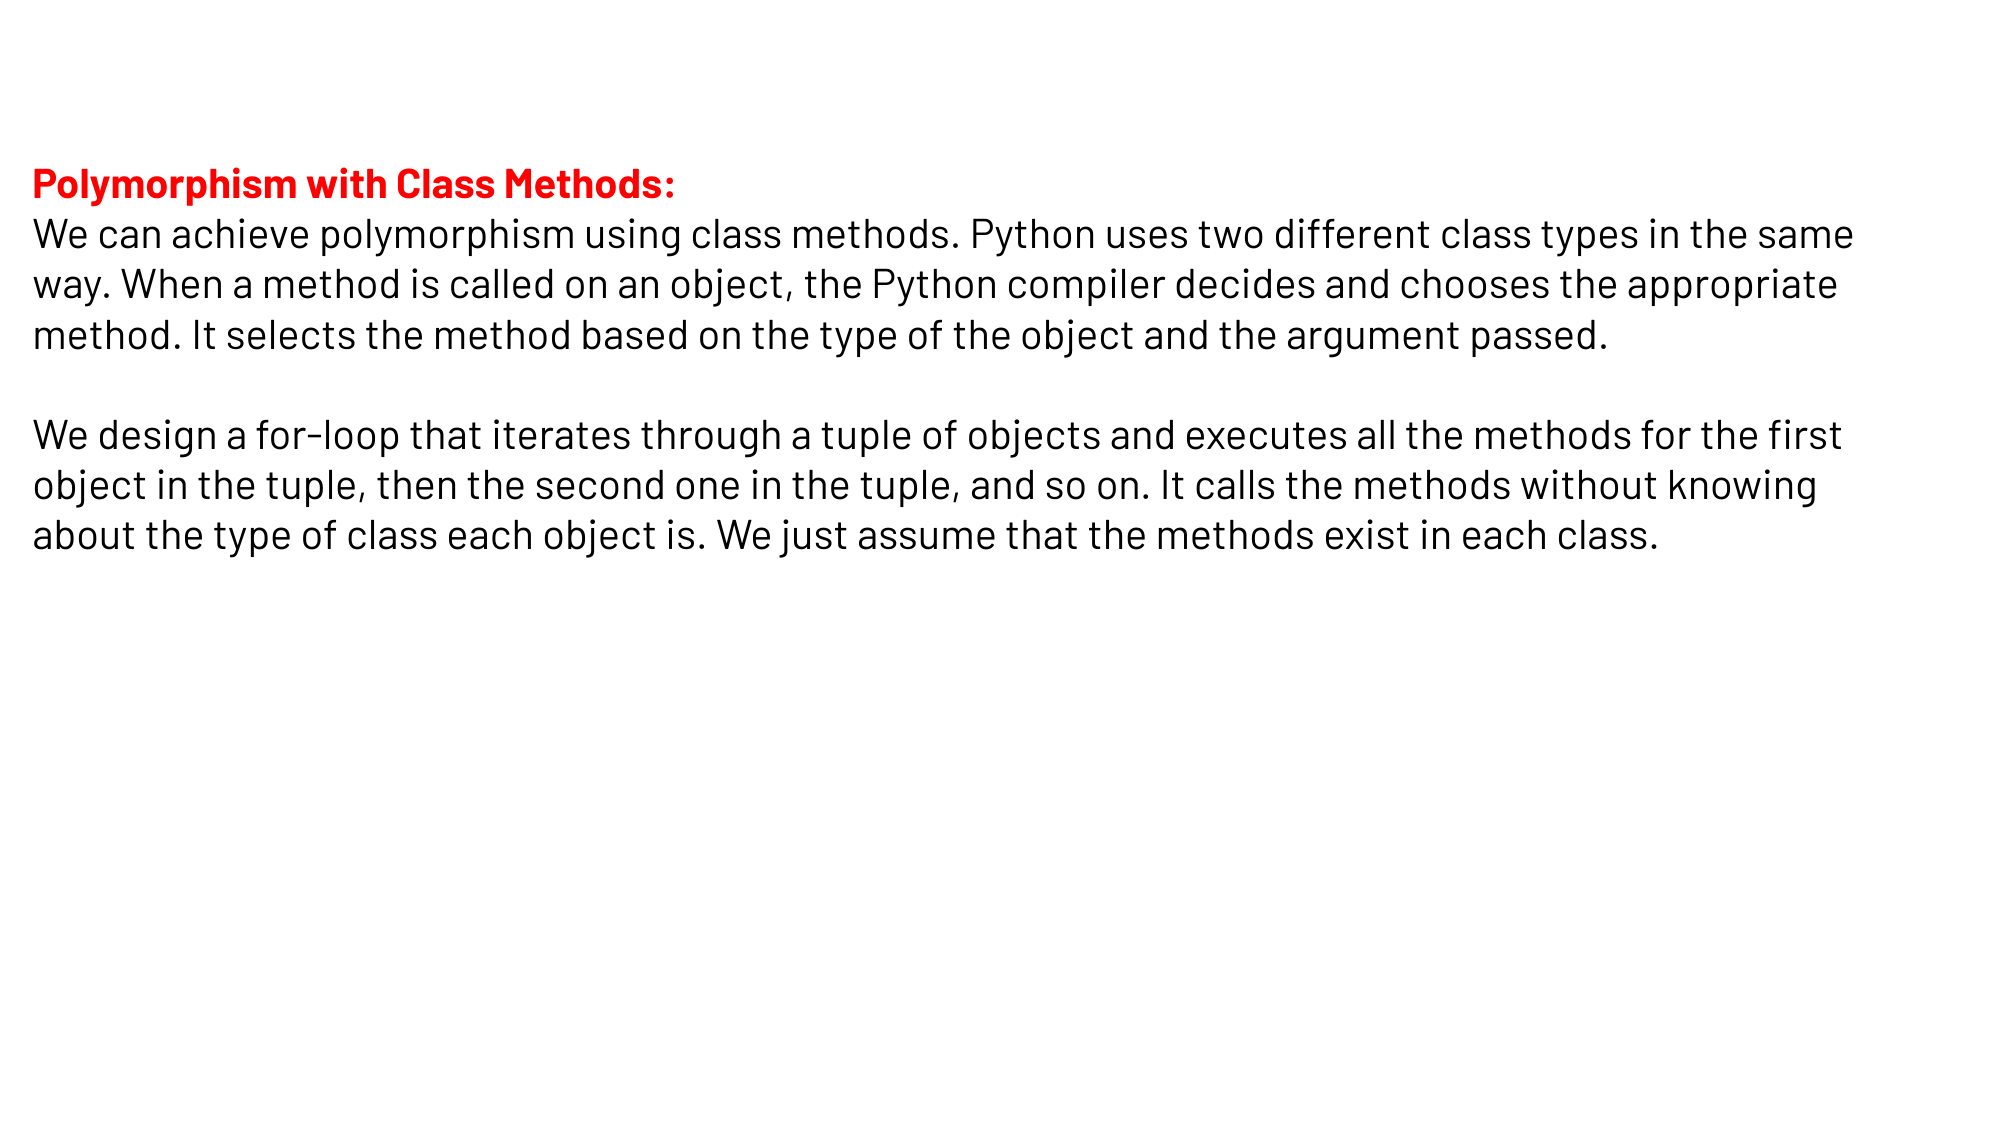

Polymorphism with Class Methods:
We can achieve polymorphism using class methods. Python uses two different class types in the same way. When a method is called on an object, the Python compiler decides and chooses the appropriate method. It selects the method based on the type of the object and the argument passed.

We design a for-loop that iterates through a tuple of objects and executes all the methods for the first object in the tuple, then the second one in the tuple, and so on. It calls the methods without knowing about the type of class each object is. We just assume that the methods exist in each class.